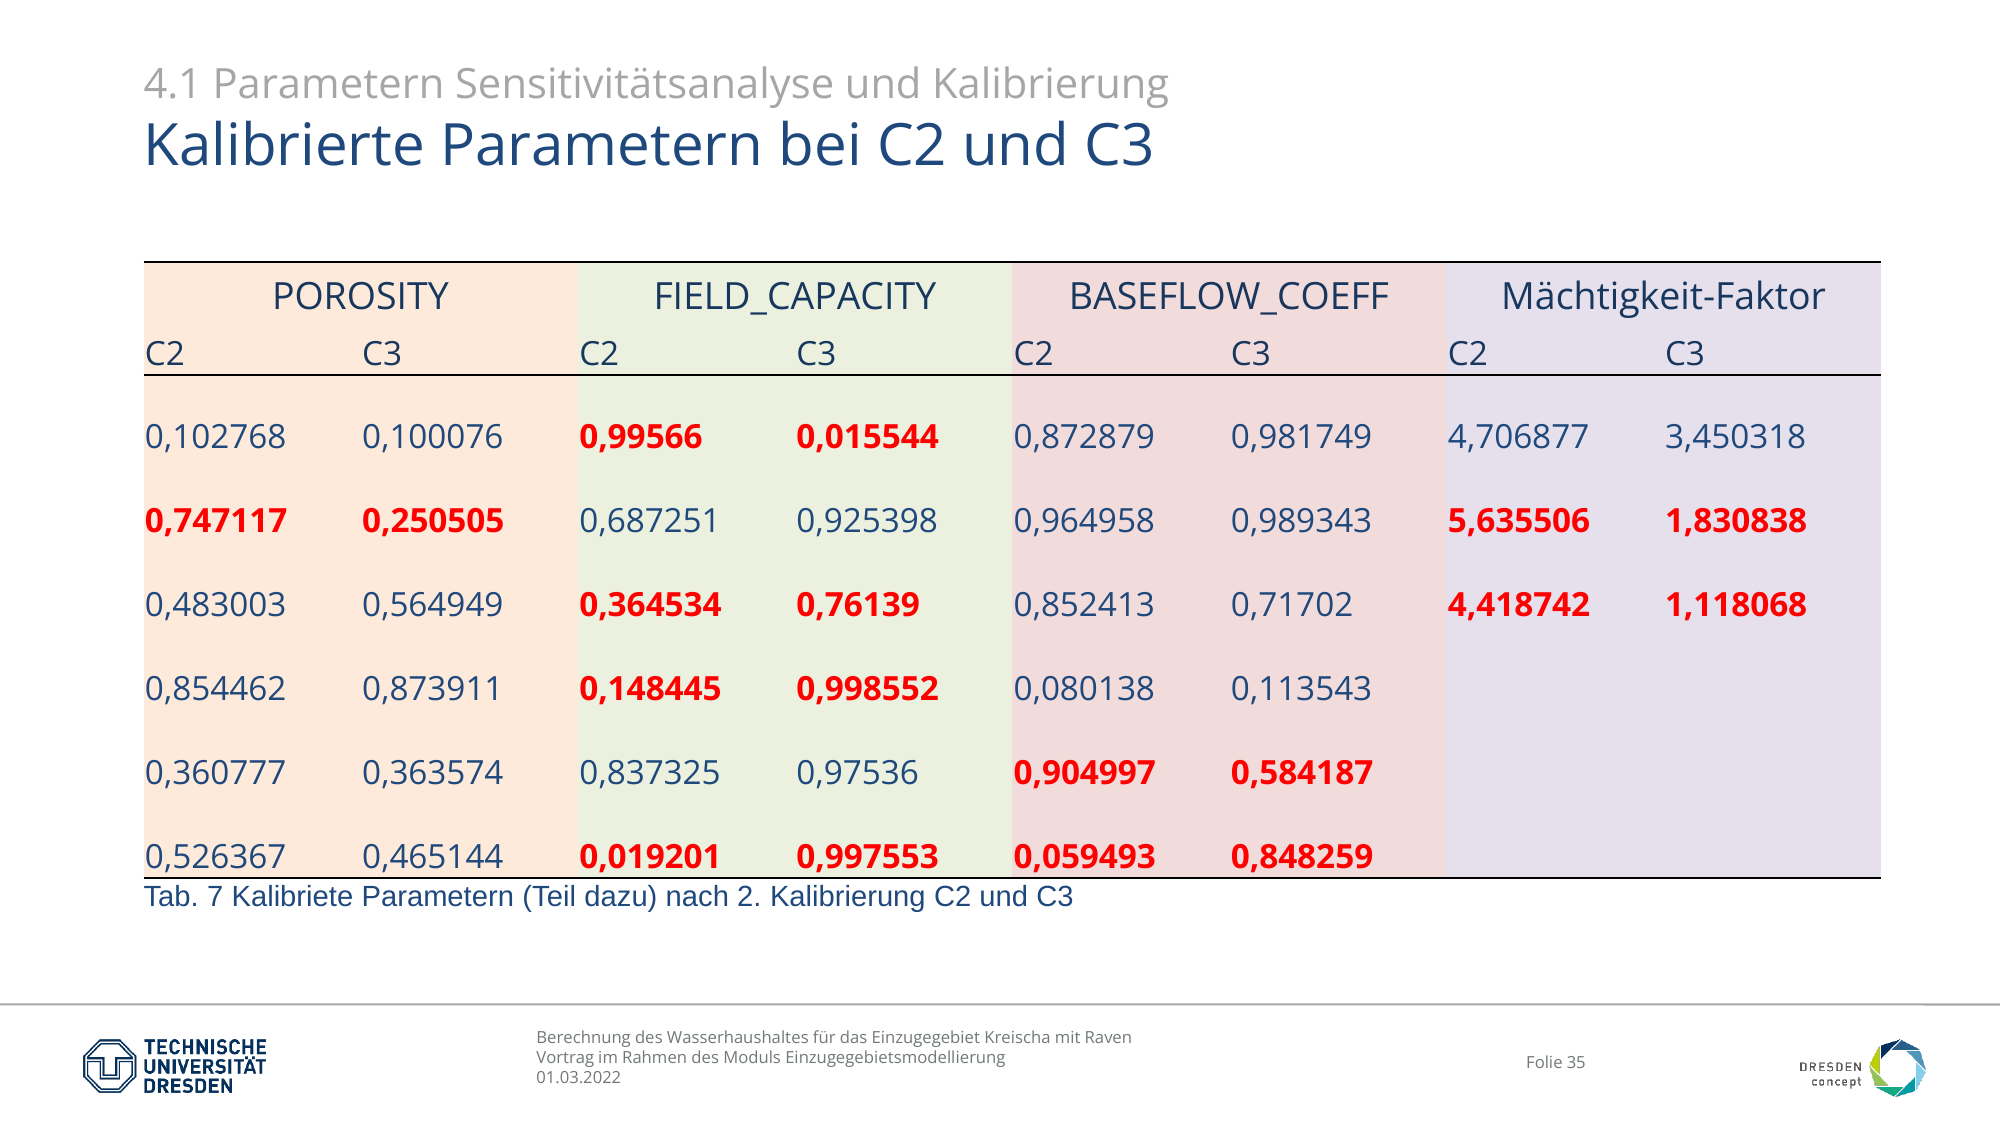

4.1 Parametern Sensitivitätsanalyse und Kalibrierung
Kalibrierte Parametern bei C2 und C3
| POROSITY |  | FIELD\_CAPACITY |  | BASEFLOW\_COEFF |  | Mächtigkeit-Faktor |  |
| --- | --- | --- | --- | --- | --- | --- | --- |
| C2 | C3 | C2 | C3 | C2 | C3 | C2 | C3 |
| 0,102768 | 0,100076 | 0,99566 | 0,015544 | 0,872879 | 0,981749 | 4,706877 | 3,450318 |
| 0,747117 | 0,250505 | 0,687251 | 0,925398 | 0,964958 | 0,989343 | 5,635506 | 1,830838 |
| 0,483003 | 0,564949 | 0,364534 | 0,76139 | 0,852413 | 0,71702 | 4,418742 | 1,118068 |
| 0,854462 | 0,873911 | 0,148445 | 0,998552 | 0,080138 | 0,113543 |  |  |
| 0,360777 | 0,363574 | 0,837325 | 0,97536 | 0,904997 | 0,584187 |  |  |
| 0,526367 | 0,465144 | 0,019201 | 0,997553 | 0,059493 | 0,848259 |  |  |
Tab. 7 Kalibriete Parametern (Teil dazu) nach 2. Kalibrierung C2 und C3